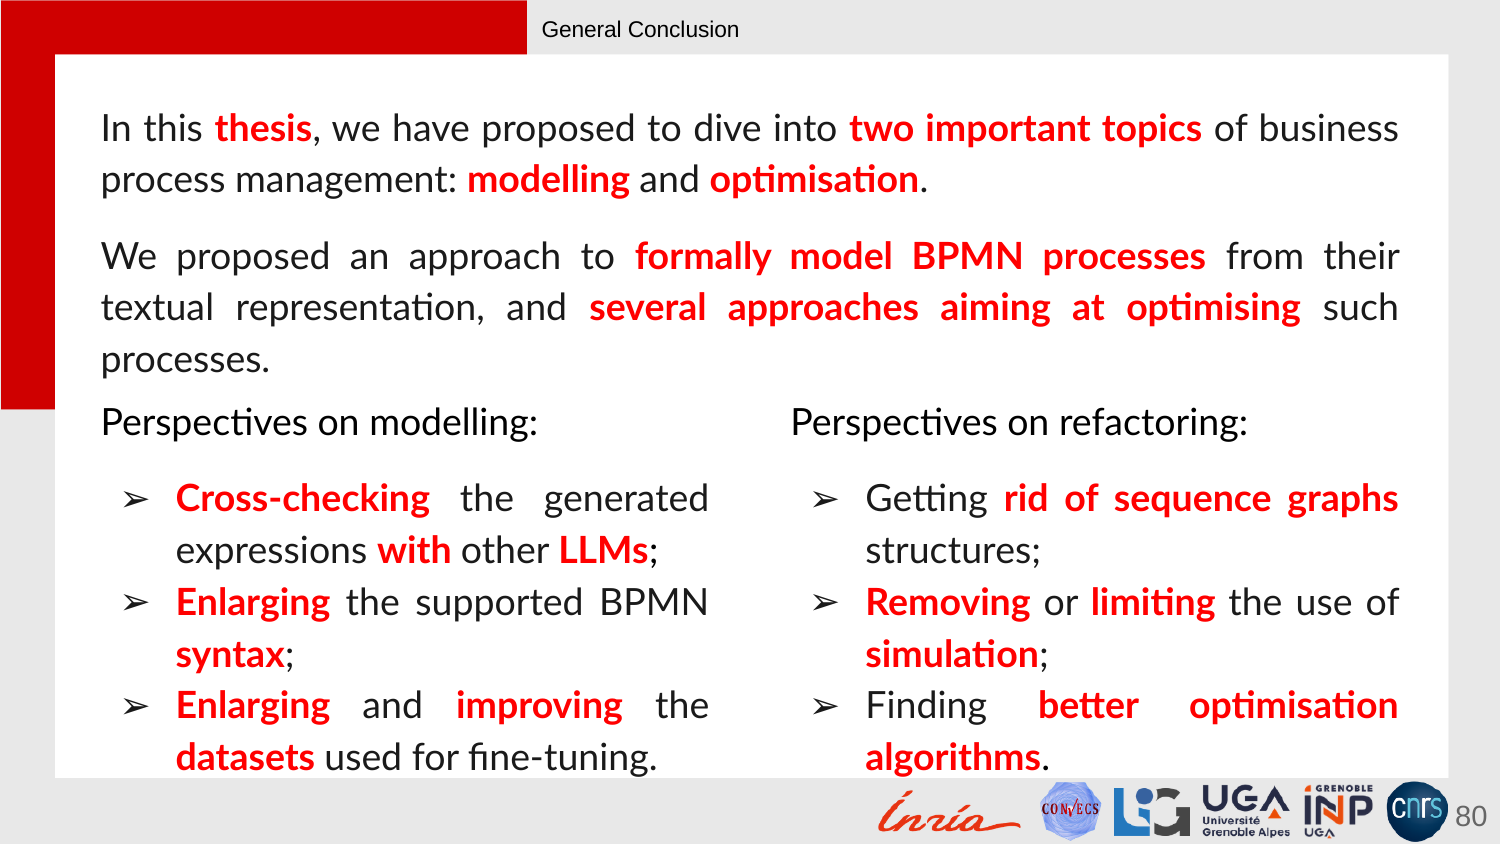

# General Conclusion
In this thesis, we have proposed to dive into two important topics of business process management: modelling and optimisation.
We proposed an approach to formally model BPMN processes from their textual representation, and several approaches aiming at optimising such processes.
Perspectives on modelling:
Cross-checking the generated expressions with other LLMs;
Enlarging the supported BPMN syntax;
Enlarging and improving the datasets used for fine-tuning.
Perspectives on refactoring:
Getting rid of sequence graphs structures;
Removing or limiting the use of simulation;
Finding better optimisation algorithms.
80